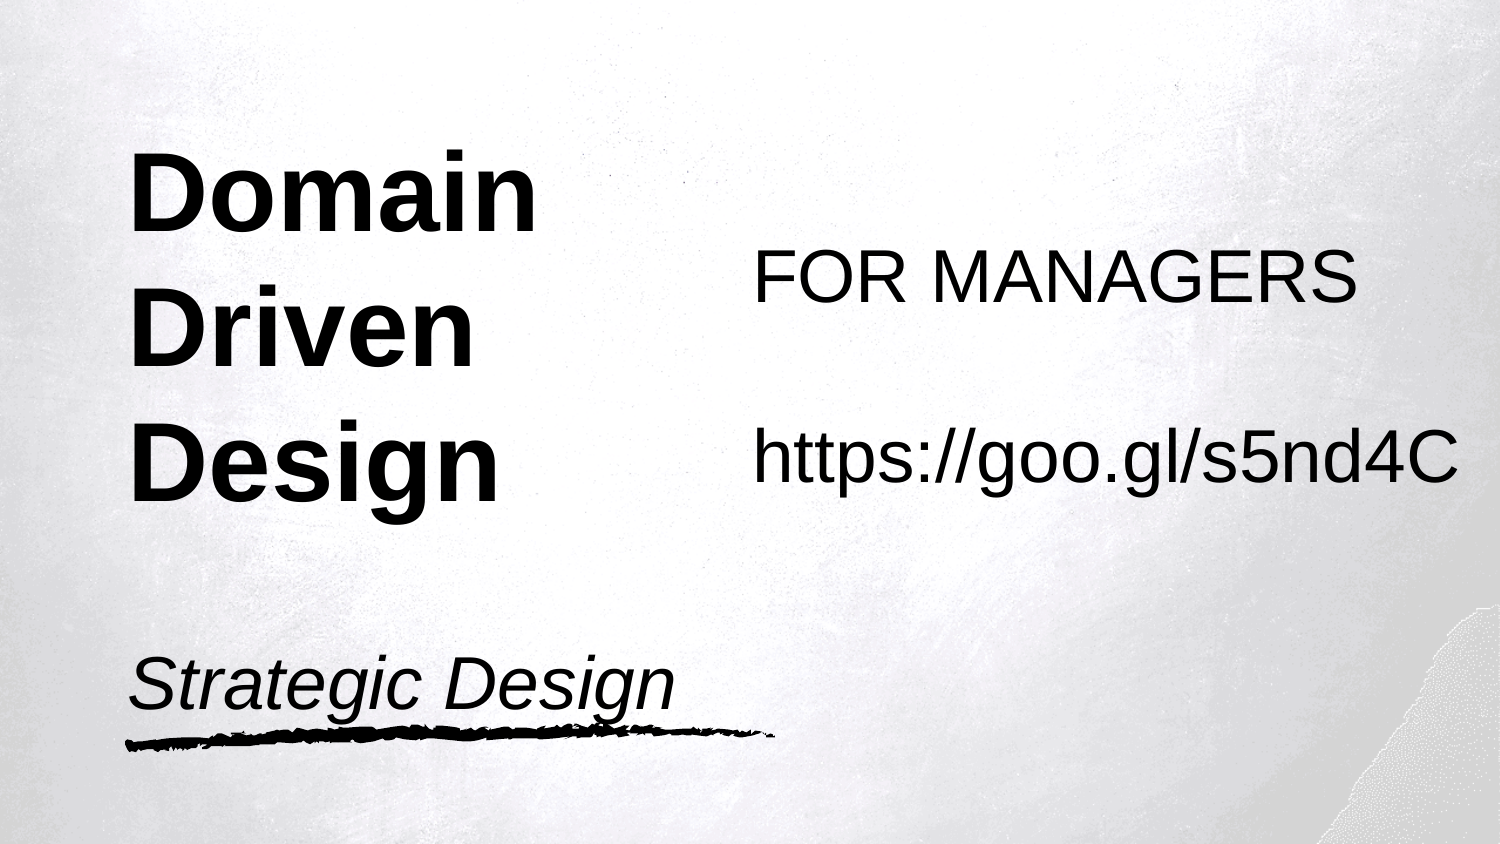

FOR MANAGERS

https://goo.gl/s5nd4C
# Domain Driven Design Strategic Design